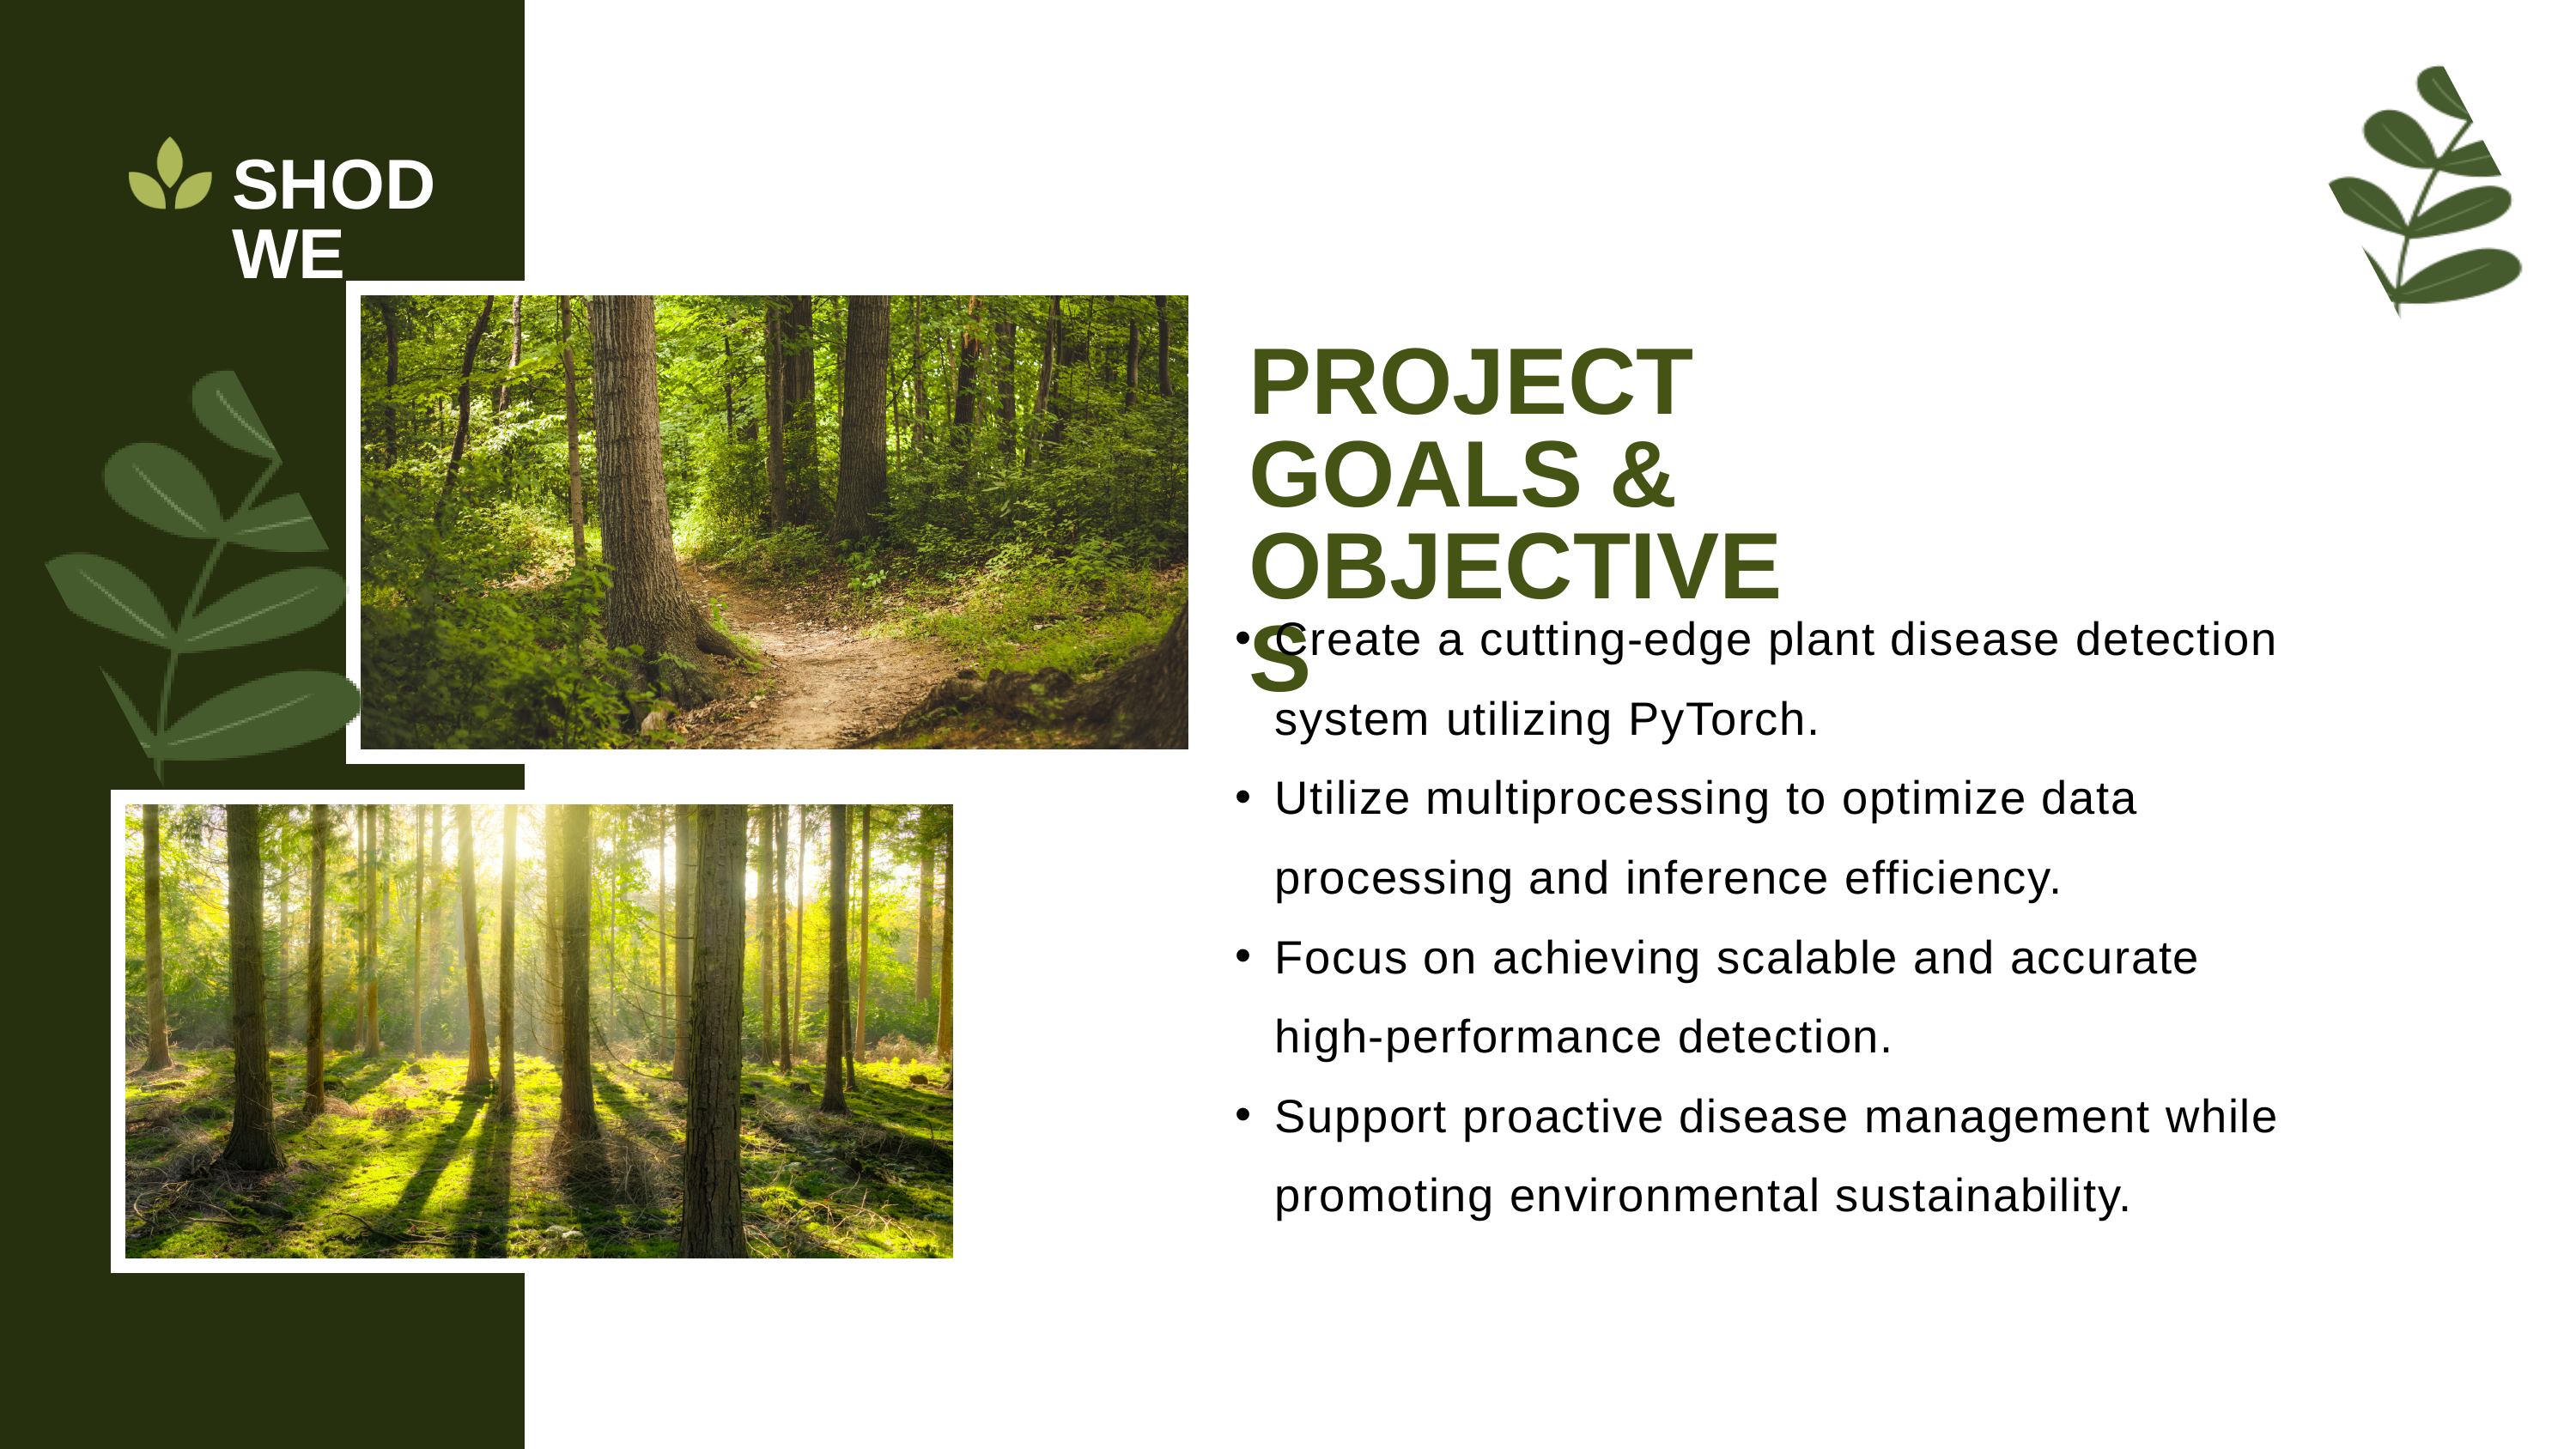

SHODWE

PROJECT GOALS & OBJECTIVES

Create a cutting-edge plant disease detection system utilizing PyTorch.
Utilize multiprocessing to optimize data processing and inference efficiency.
Focus on achieving scalable and accurate high-performance detection.
Support proactive disease management while promoting environmental sustainability.